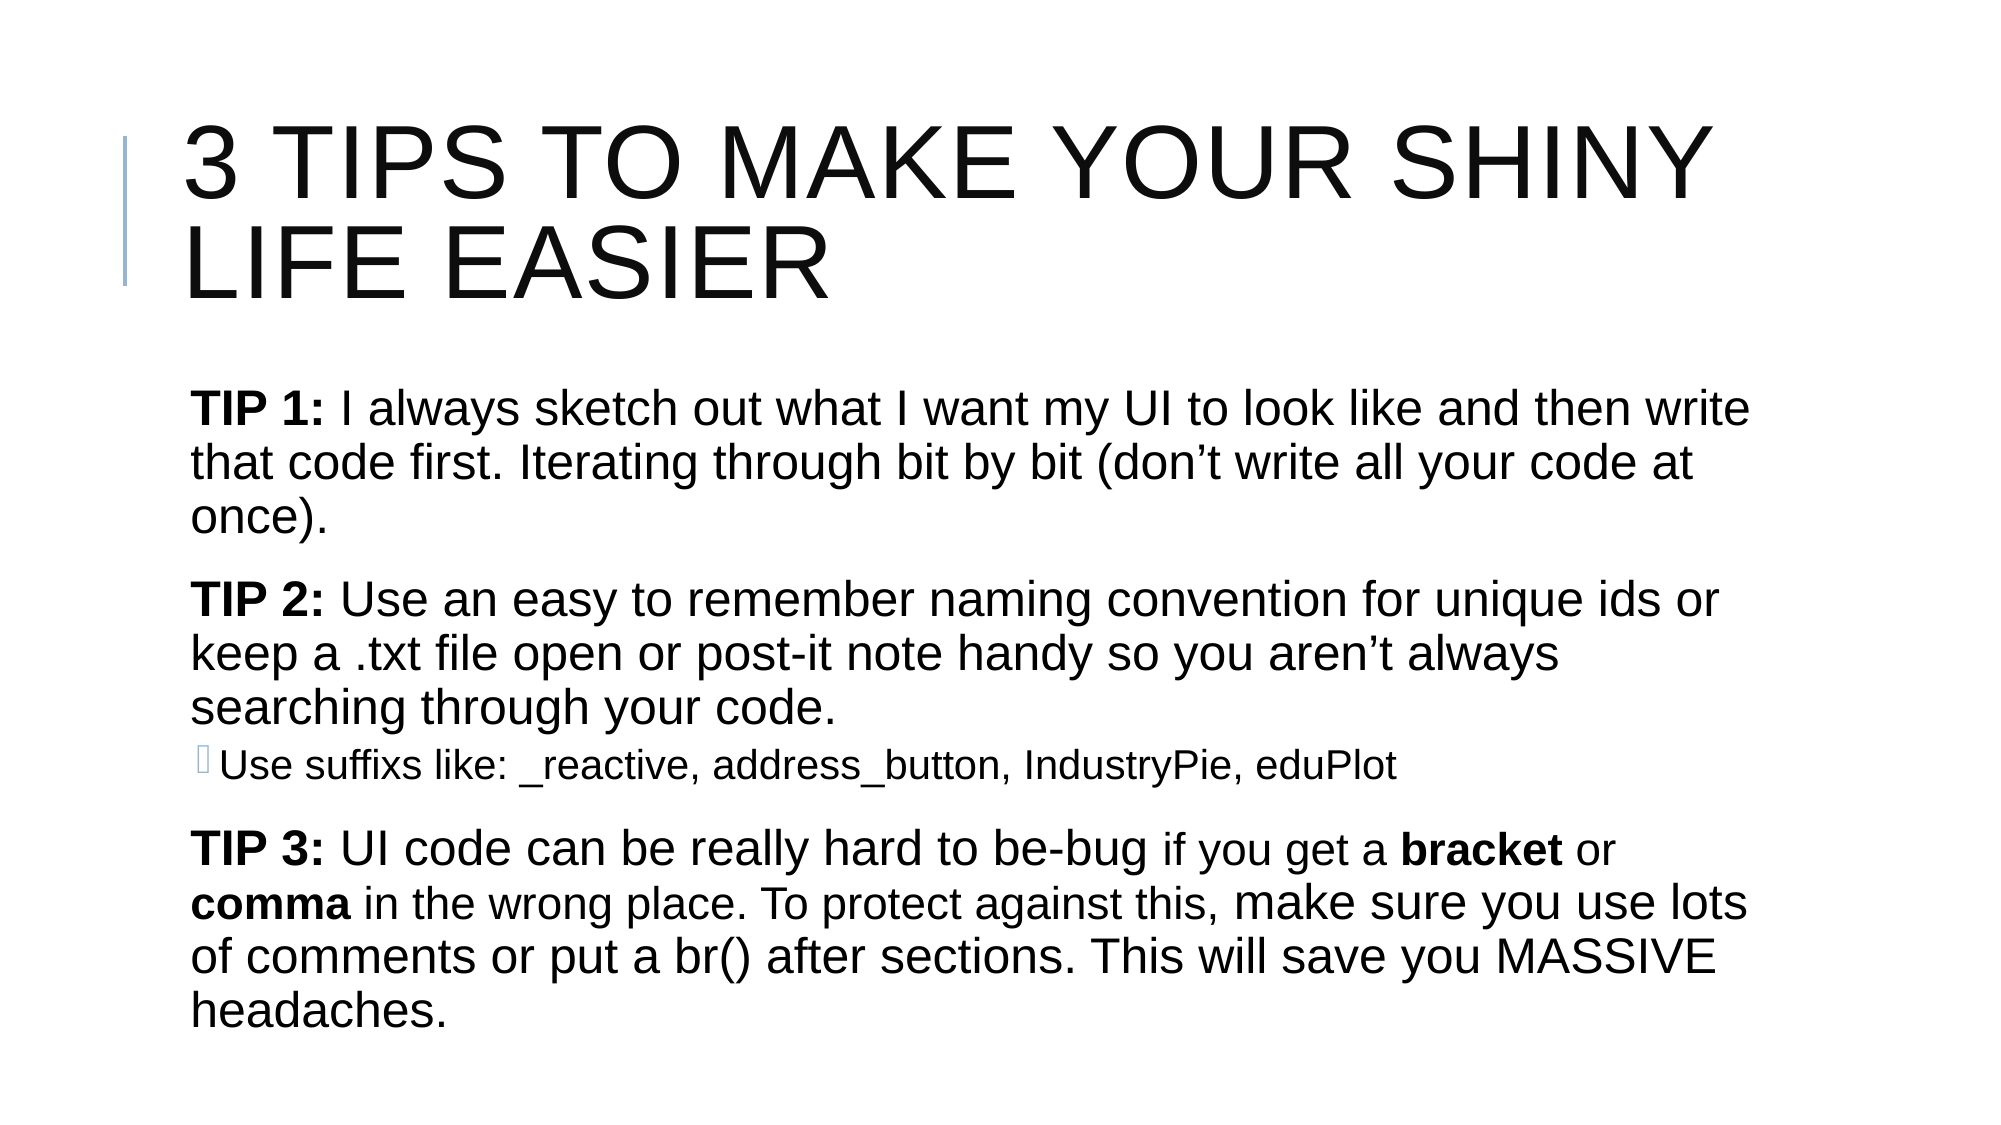

# 3 TIPS TO MAKE YOUR SHINY LIFE EASIER
TIP 1: I always sketch out what I want my UI to look like and then write that code first. Iterating through bit by bit (don’t write all your code at once).
TIP 2: Use an easy to remember naming convention for unique ids or keep a .txt file open or post-it note handy so you aren’t always searching through your code.
Use suffixs like: _reactive, address_button, IndustryPie, eduPlot
TIP 3: UI code can be really hard to be-bug if you get a bracket or comma in the wrong place. To protect against this, make sure you use lots of comments or put a br() after sections. This will save you MASSIVE headaches.